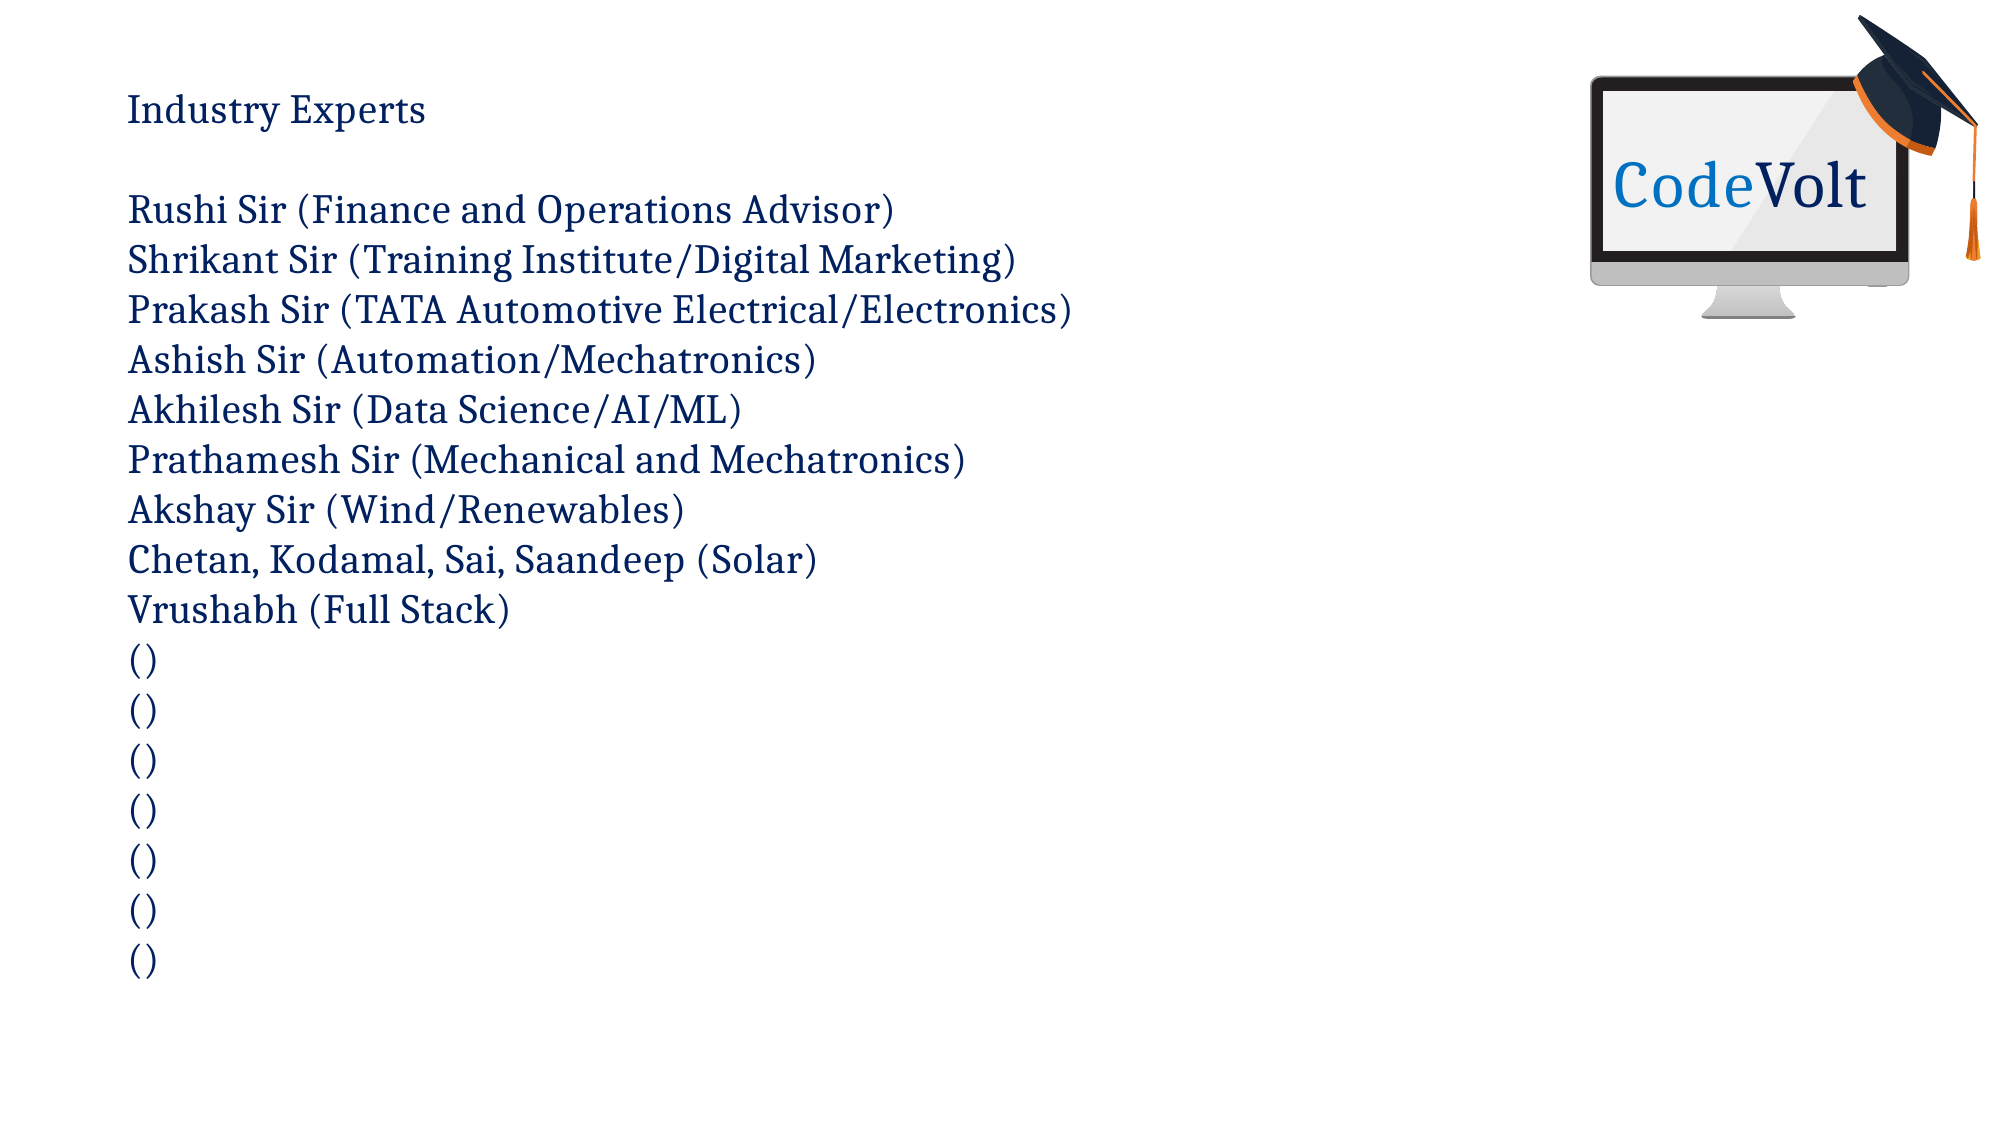

CodeVolt
Industry Experts

Rushi Sir (Finance and Operations Advisor)
Shrikant Sir (Training Institute/Digital Marketing)
Prakash Sir (TATA Automotive Electrical/Electronics)
Ashish Sir (Automation/Mechatronics)
Akhilesh Sir (Data Science/AI/ML)
Prathamesh Sir (Mechanical and Mechatronics)
Akshay Sir (Wind/Renewables)
Chetan, Kodamal, Sai, Saandeep (Solar)
Vrushabh (Full Stack)
()
()
()
()
()
()
()